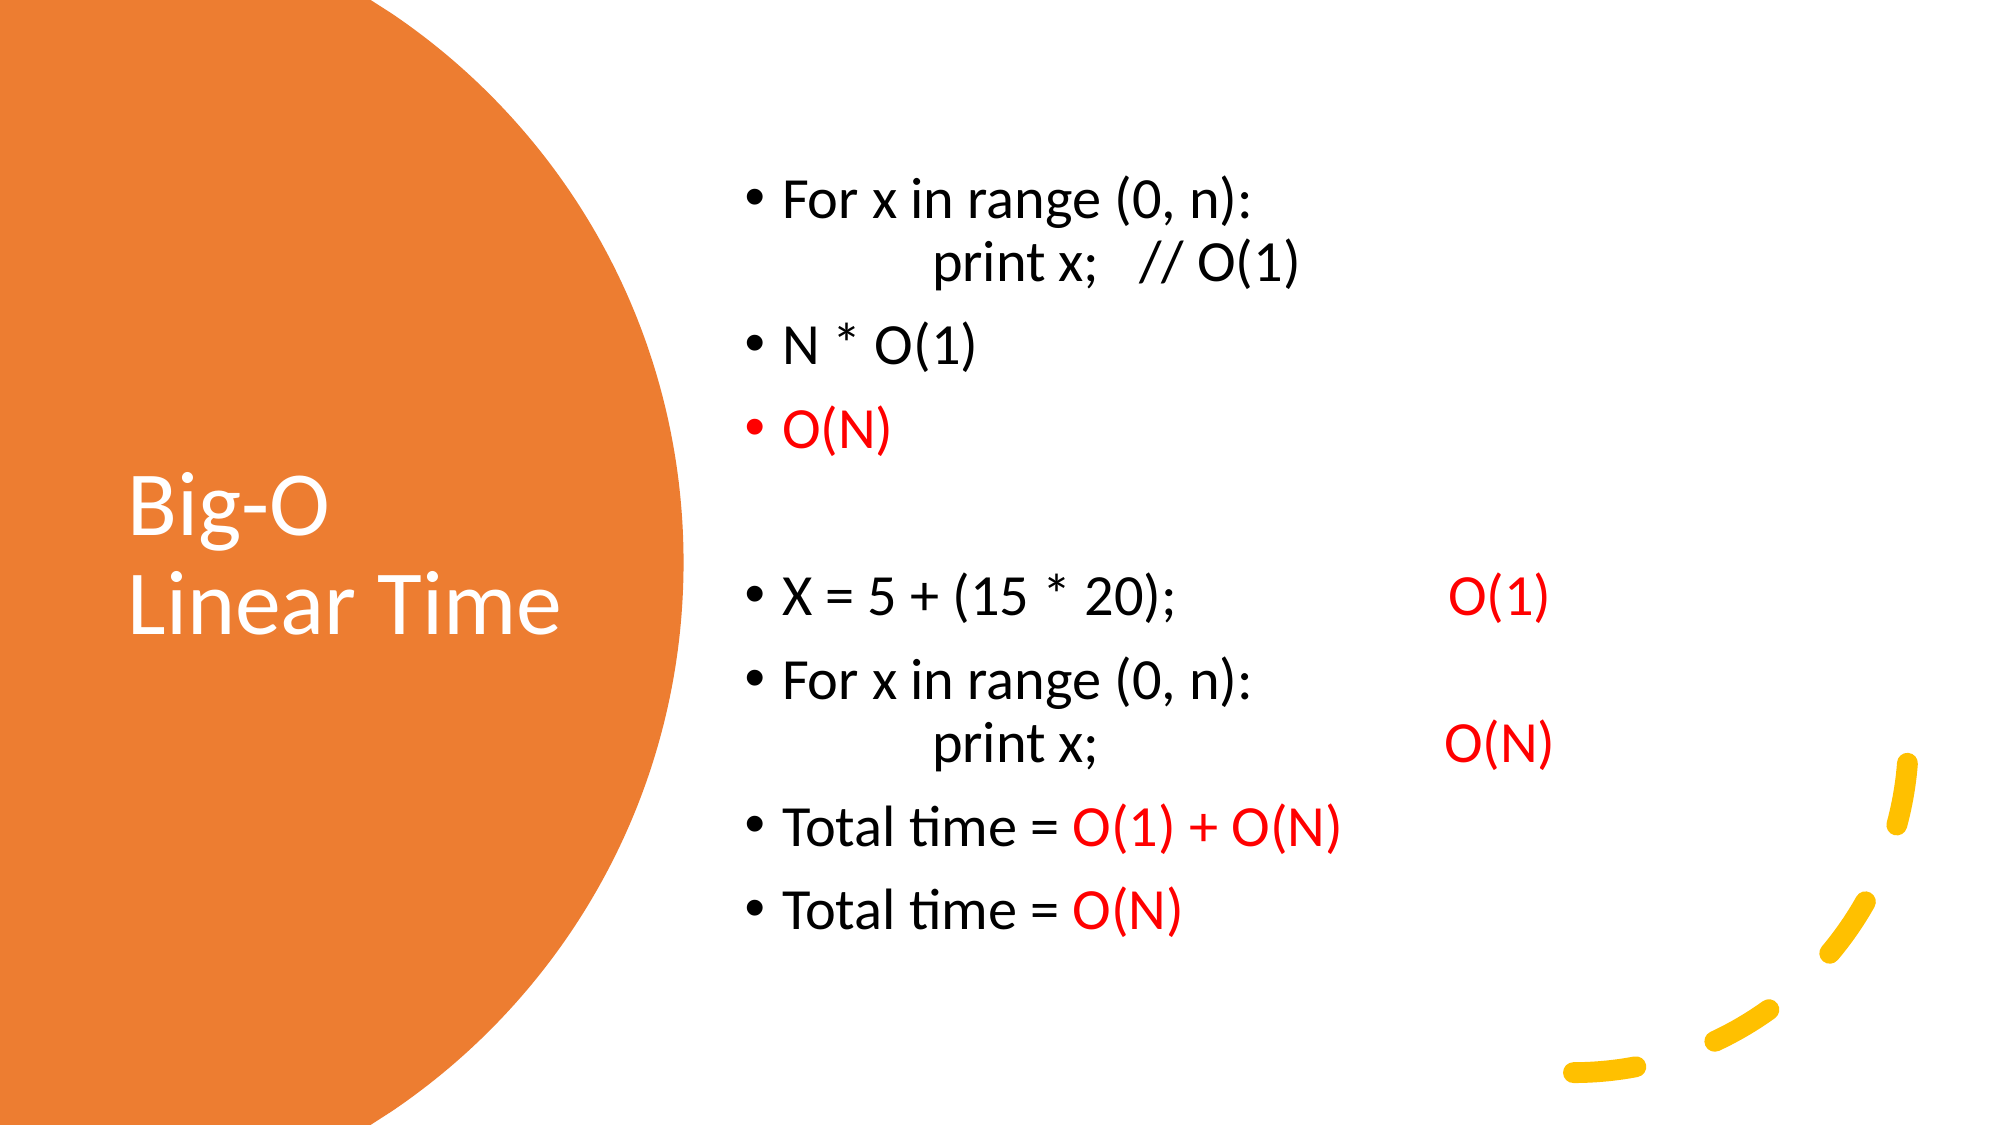

For x in range (0, n):
	print x;   // O(1)
N * O(1)
O(N)

X = 5 + (15 * 20); 		     O(1)
For x in range (0, n):
	print x;                          O(N)
Total time = O(1) + O(N)
Total time = O(N)
# Big-O Linear Time

26